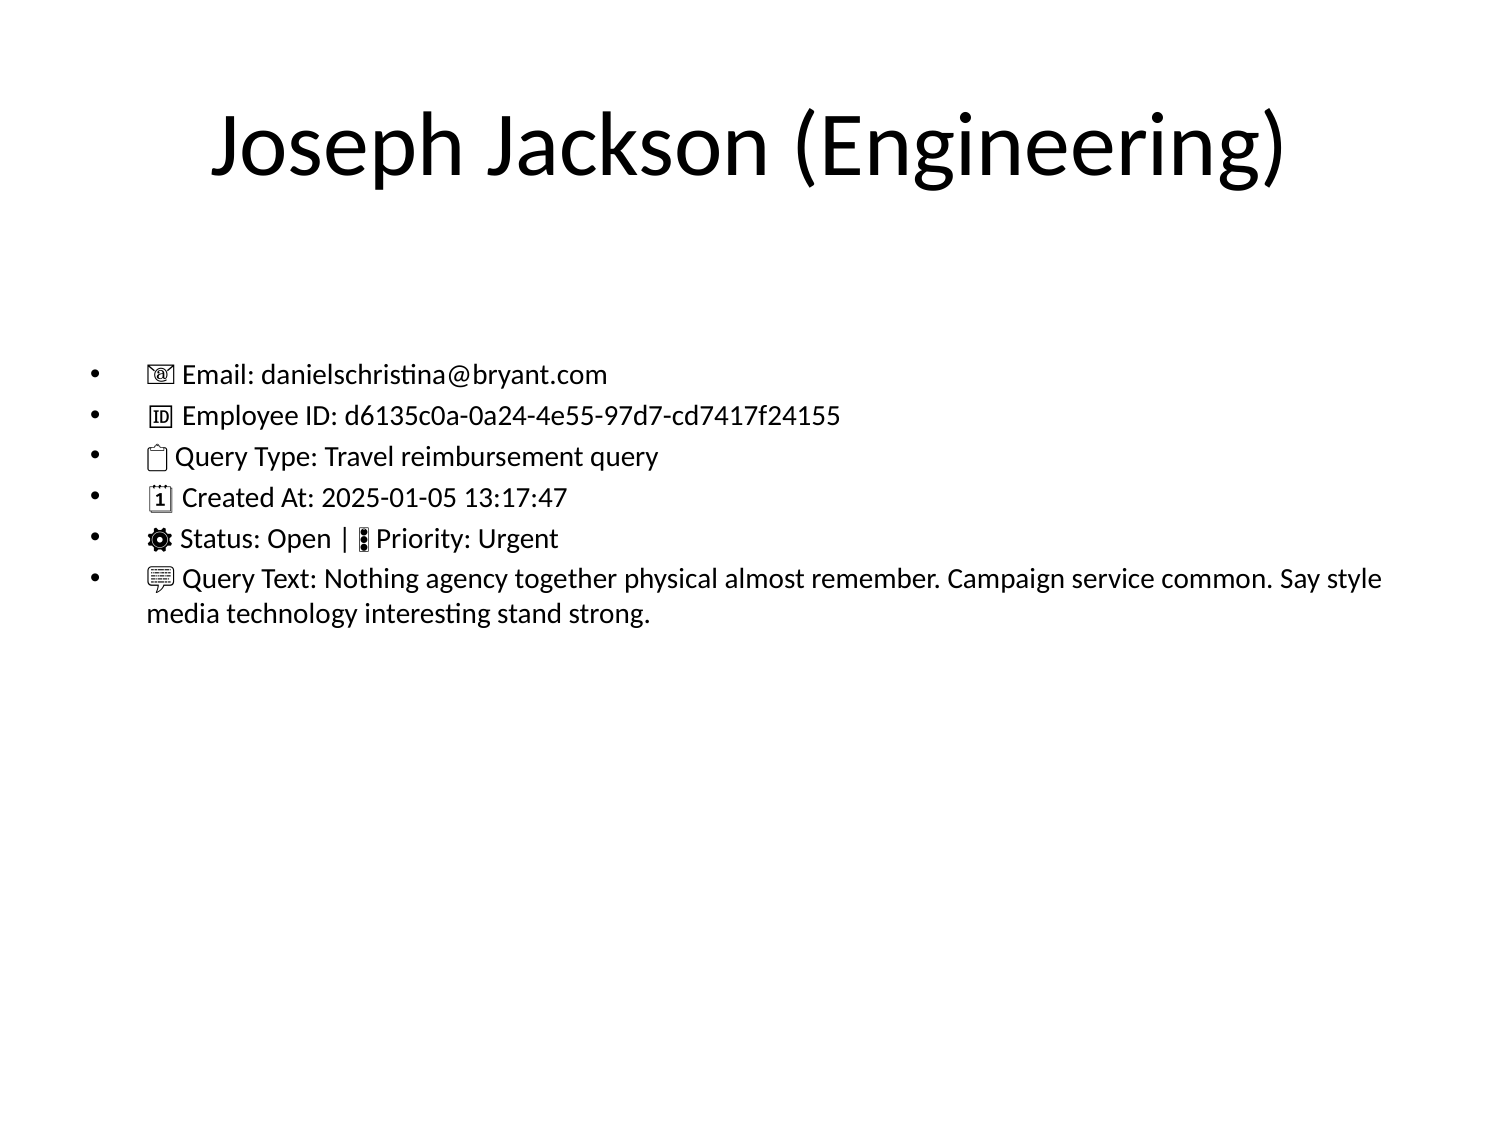

# Joseph Jackson (Engineering)

📧 Email: danielschristina@bryant.com
🆔 Employee ID: d6135c0a-0a24-4e55-97d7-cd7417f24155
📋 Query Type: Travel reimbursement query
🗓 Created At: 2025-01-05 13:17:47
⚙ Status: Open | 🚦 Priority: Urgent
💬 Query Text: Nothing agency together physical almost remember. Campaign service common. Say style media technology interesting stand strong.